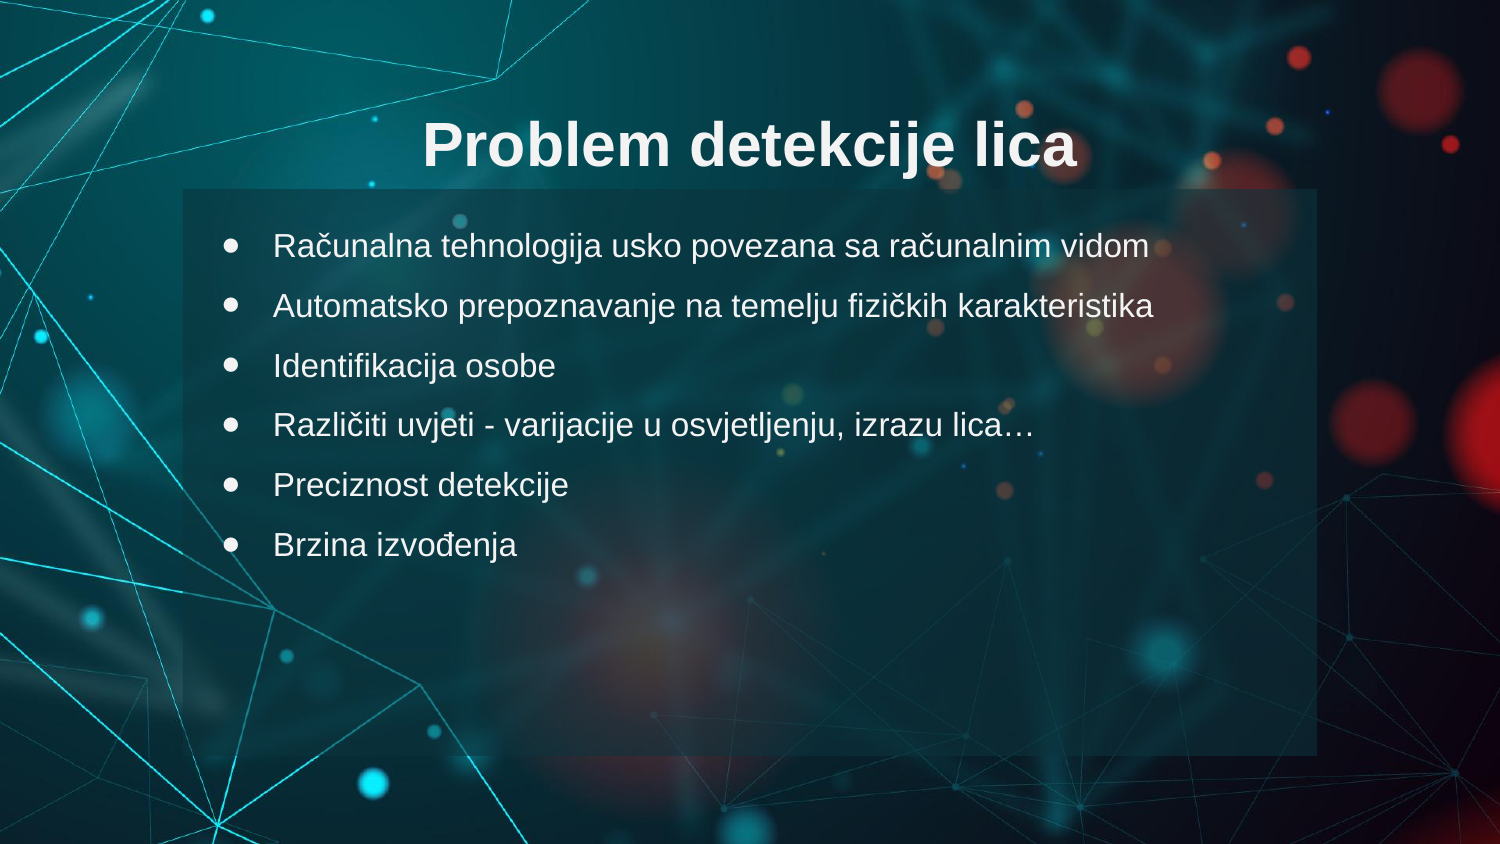

# Problem detekcije lica
Računalna tehnologija usko povezana sa računalnim vidom
Automatsko prepoznavanje na temelju fizičkih karakteristika
Identifikacija osobe
Različiti uvjeti - varijacije u osvjetljenju, izrazu lica…
Preciznost detekcije
Brzina izvođenja